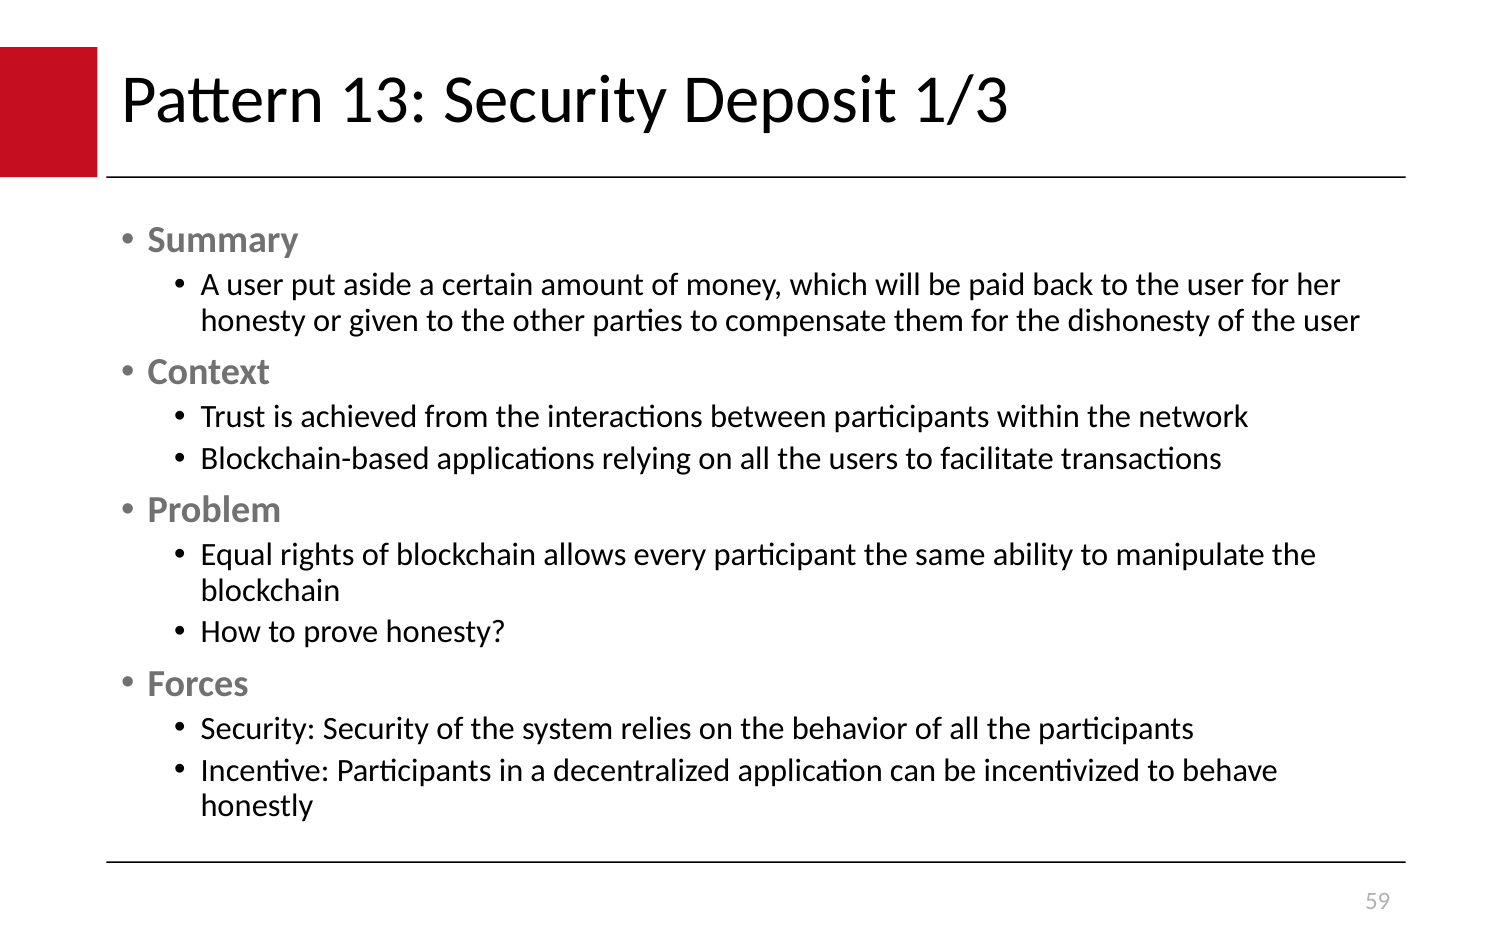

# Pattern 13: Security Deposit 1/3
Summary
A user put aside a certain amount of money, which will be paid back to the user for her honesty or given to the other parties to compensate them for the dishonesty of the user
Context
Trust is achieved from the interactions between participants within the network
Blockchain-based applications relying on all the users to facilitate transactions
Problem
Equal rights of blockchain allows every participant the same ability to manipulate the blockchain
How to prove honesty?
Forces
Security: Security of the system relies on the behavior of all the participants
Incentive: Participants in a decentralized application can be incentivized to behave honestly
59